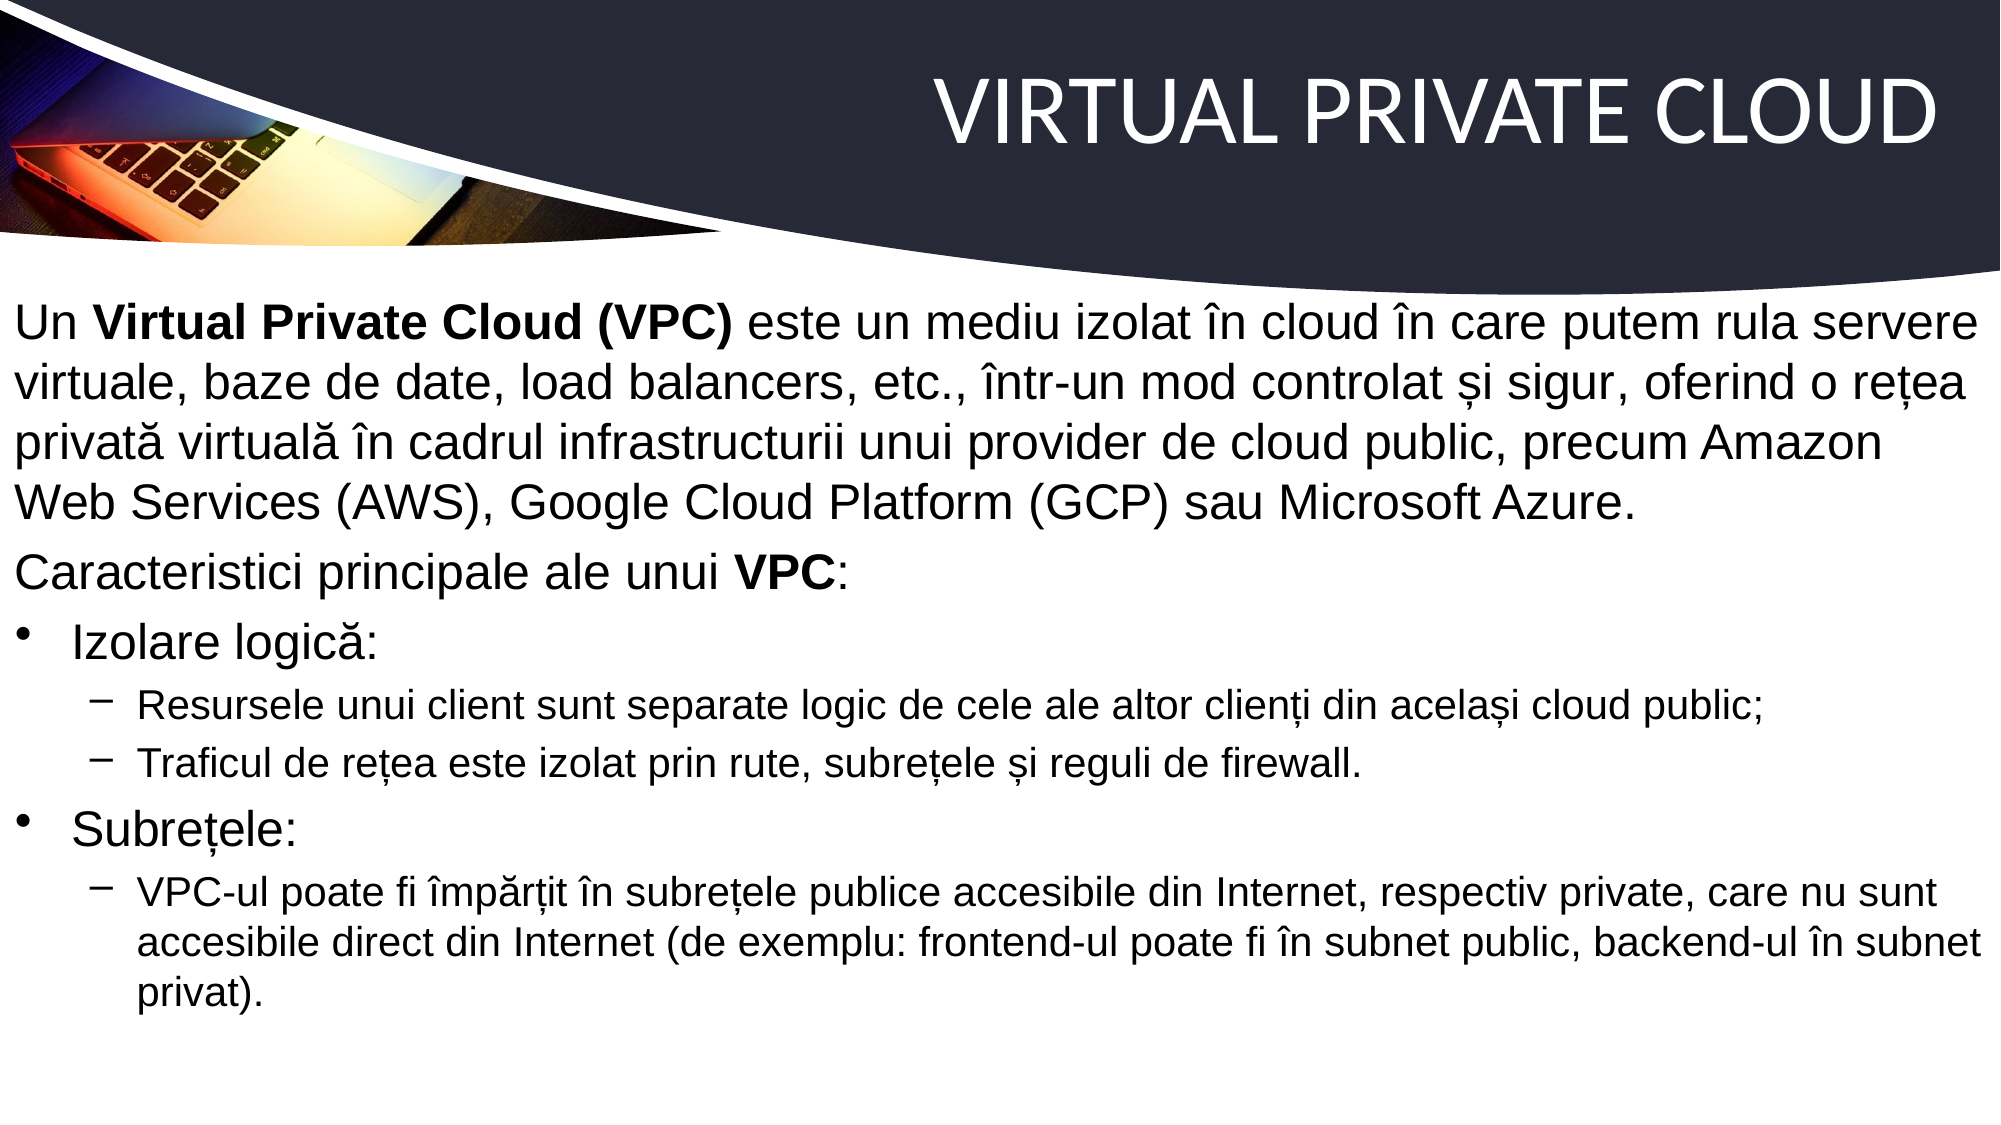

# Virtual Private Cloud
Un Virtual Private Cloud (VPC) este un mediu izolat în cloud în care putem rula servere virtuale, baze de date, load balancers, etc., într-un mod controlat și sigur, oferind o rețea privată virtuală în cadrul infrastructurii unui provider de cloud public, precum Amazon Web Services (AWS), Google Cloud Platform (GCP) sau Microsoft Azure.
Caracteristici principale ale unui VPC:
Izolare logică:
Resursele unui client sunt separate logic de cele ale altor clienți din același cloud public;
Traficul de rețea este izolat prin rute, subrețele și reguli de firewall.
Subrețele:
VPC-ul poate fi împărțit în subrețele publice accesibile din Internet, respectiv private, care nu sunt accesibile direct din Internet (de exemplu: frontend-ul poate fi în subnet public, backend-ul în subnet privat).